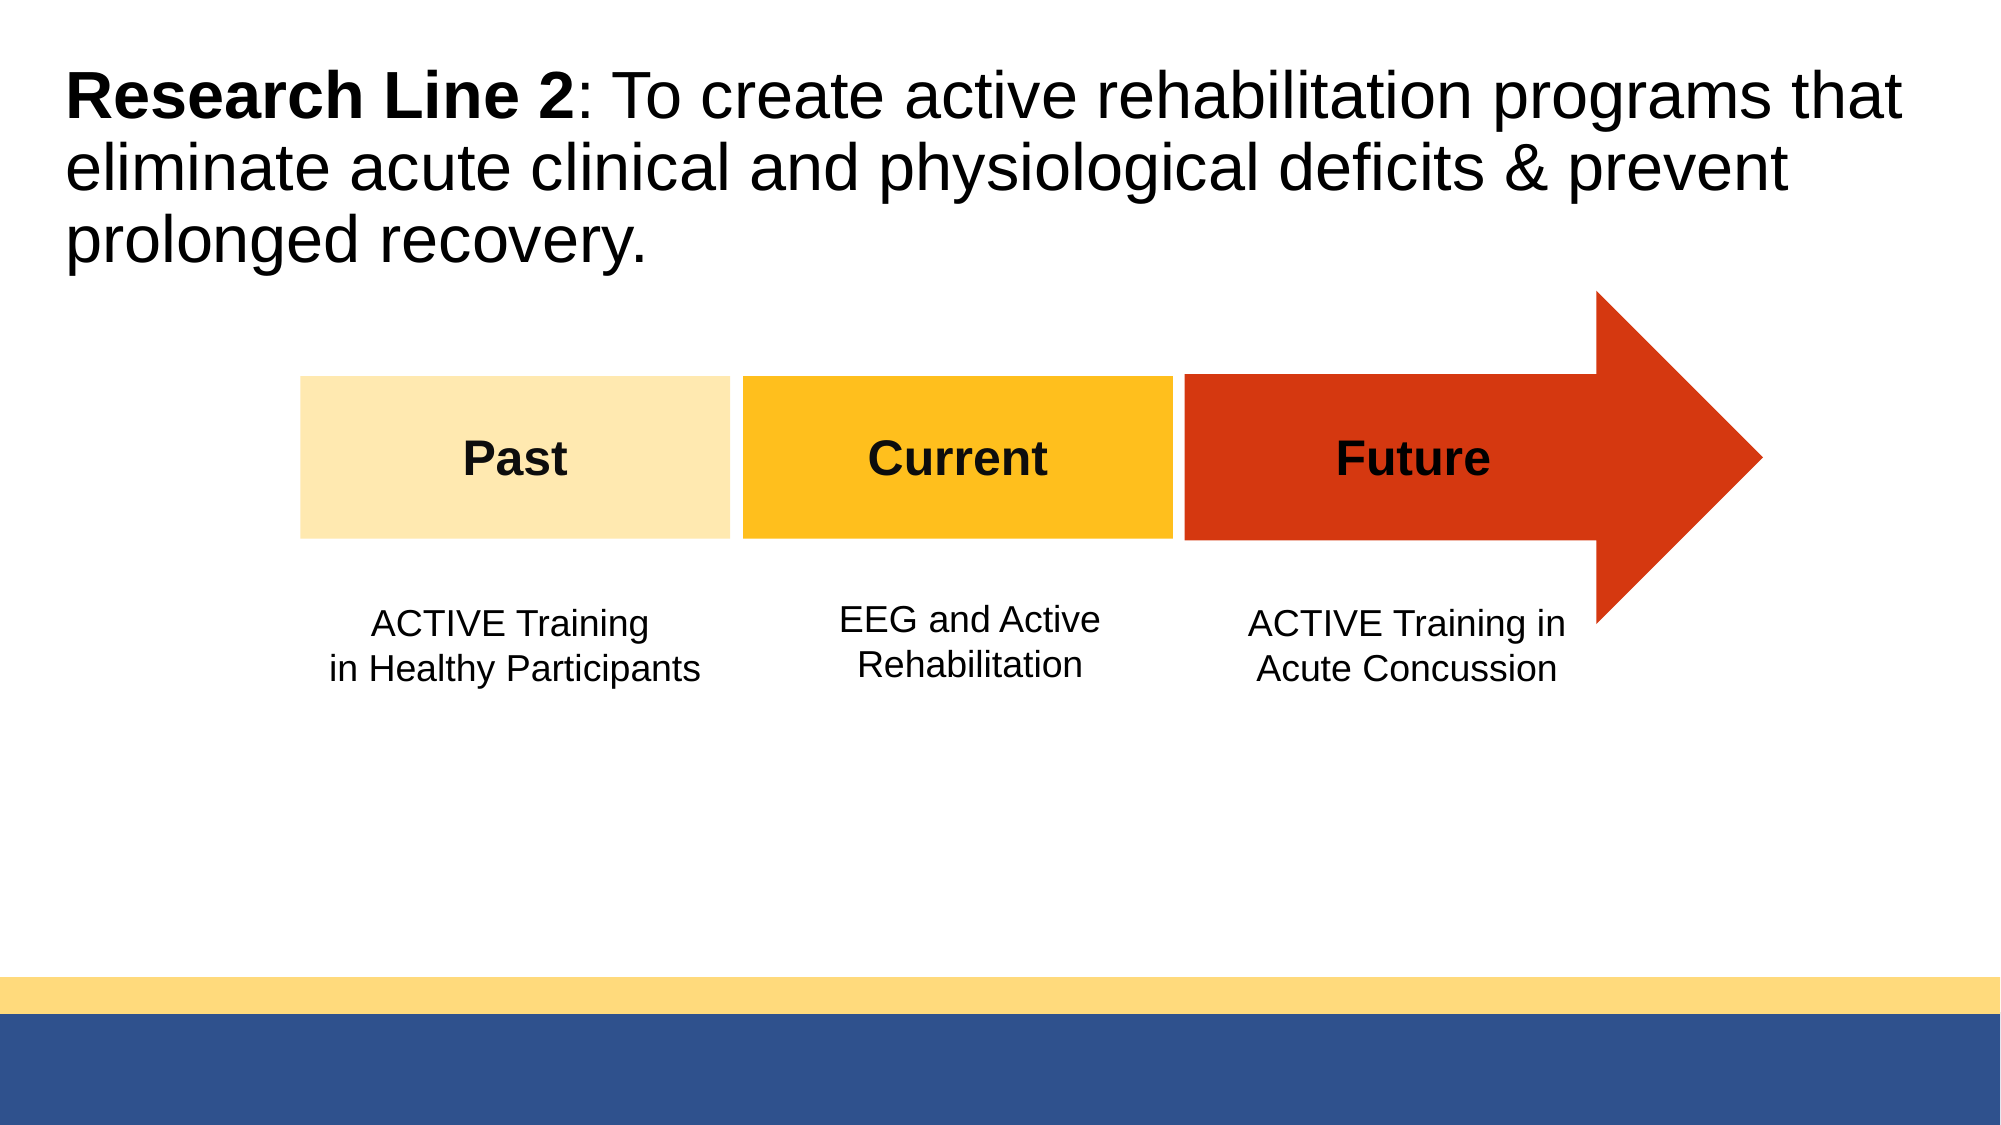

# Research Line 2: To create active rehabilitation programs that eliminate acute clinical and physiological deficits & prevent prolonged recovery.

Future
Past
Current
EEG and Active Rehabilitation
ACTIVE Training
in Healthy Participants
ACTIVE Training in Acute Concussion